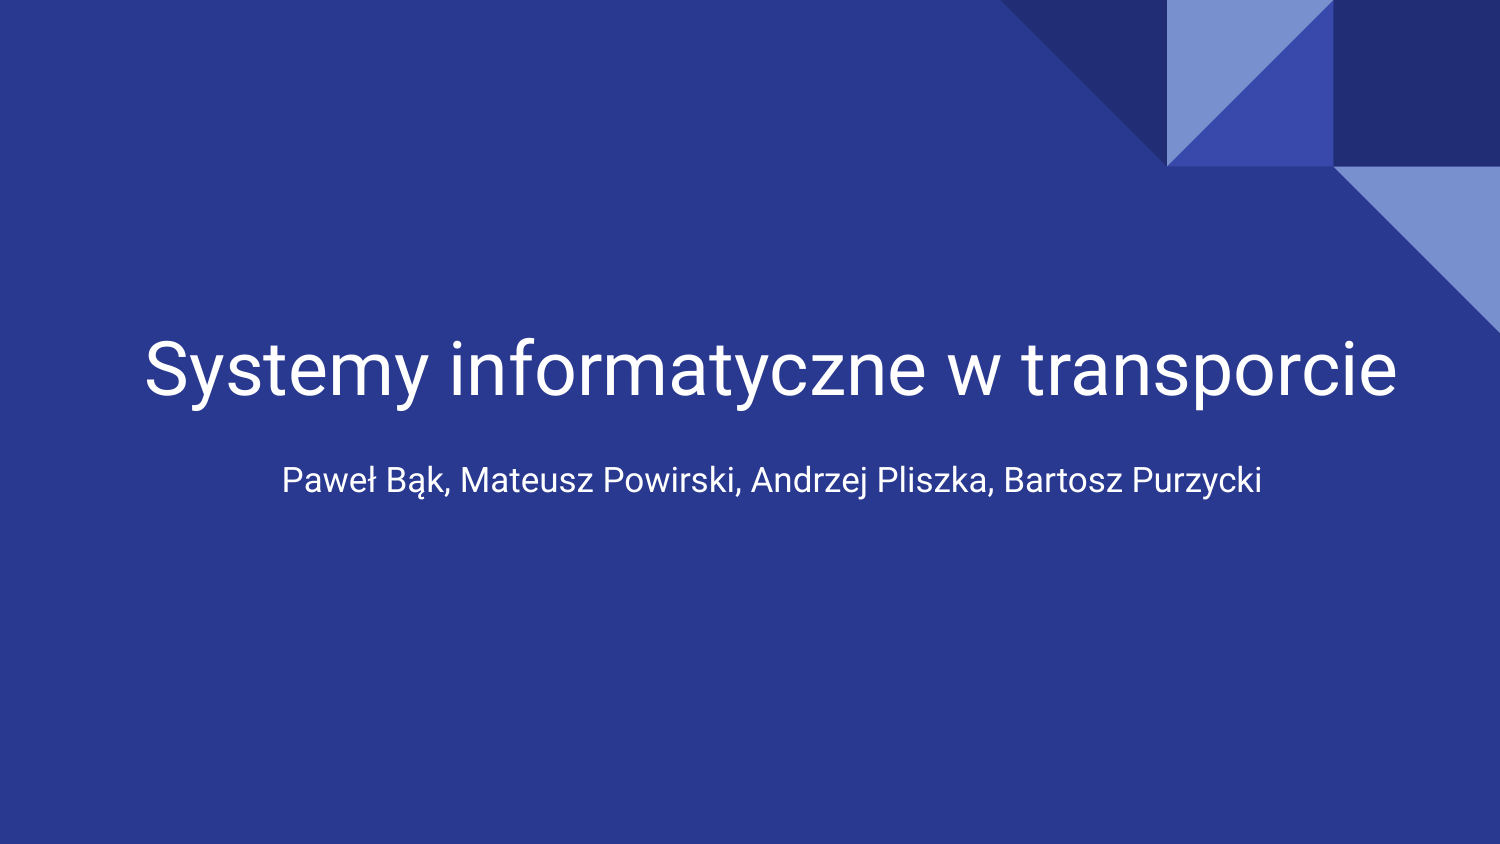

# Systemy informatyczne w transporcie
Paweł Bąk, Mateusz Powirski, Andrzej Pliszka, Bartosz Purzycki